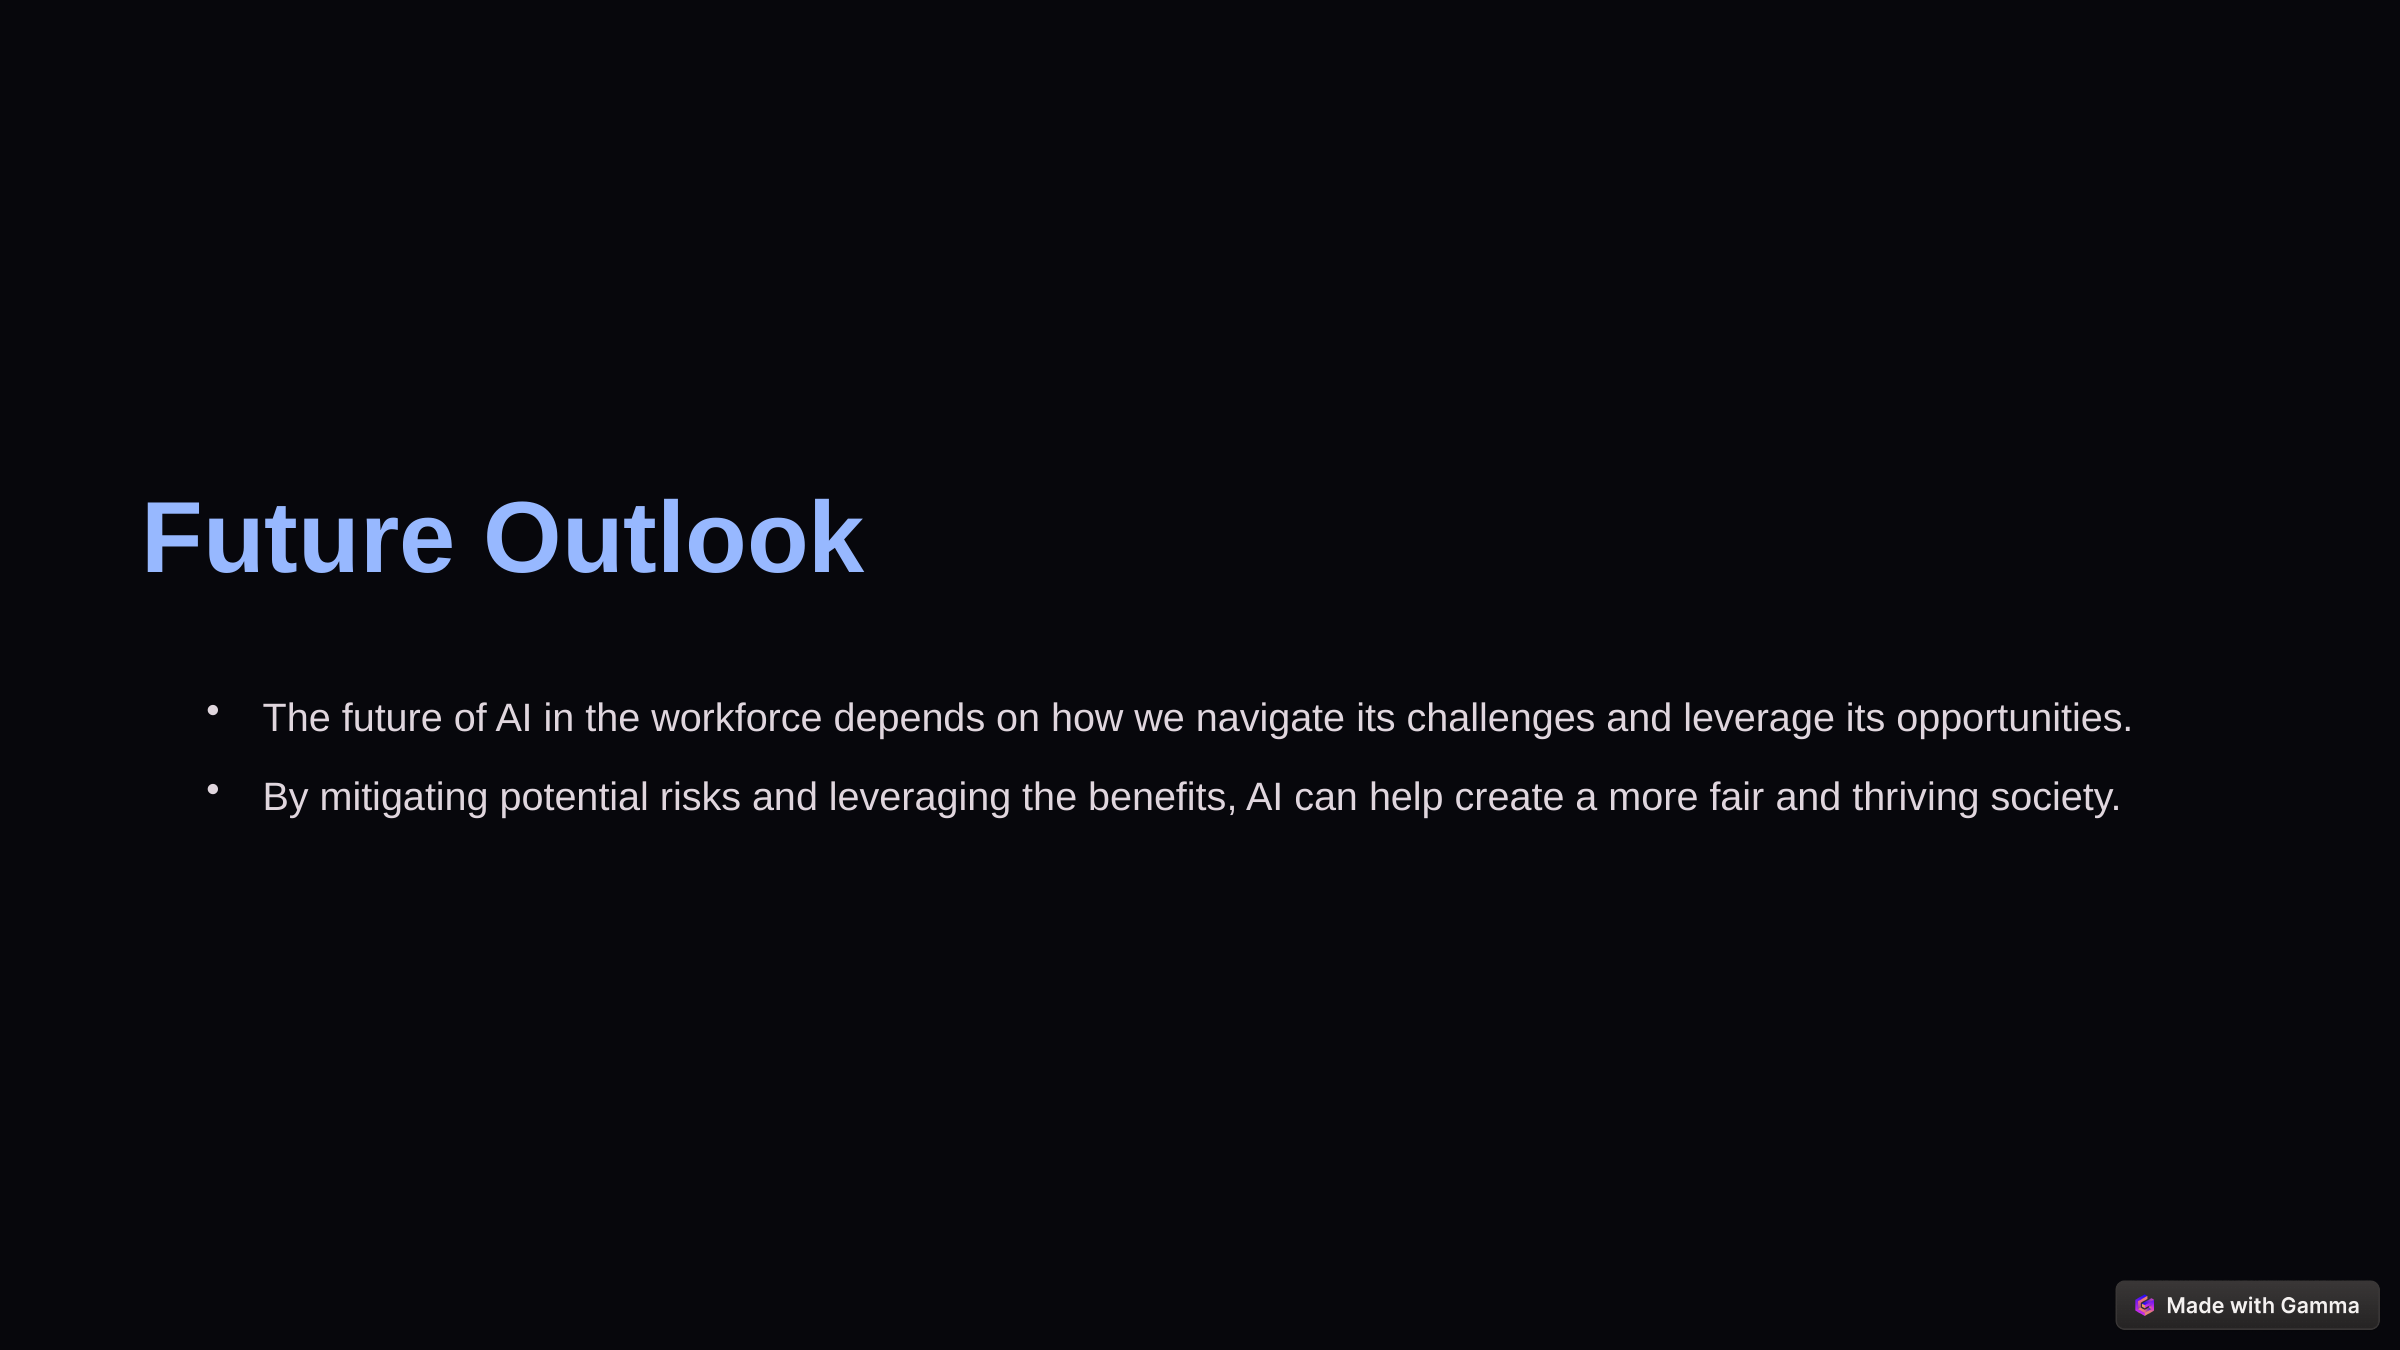

Future Outlook
The future of AI in the workforce depends on how we navigate its challenges and leverage its opportunities.
By mitigating potential risks and leveraging the benefits, AI can help create a more fair and thriving society.